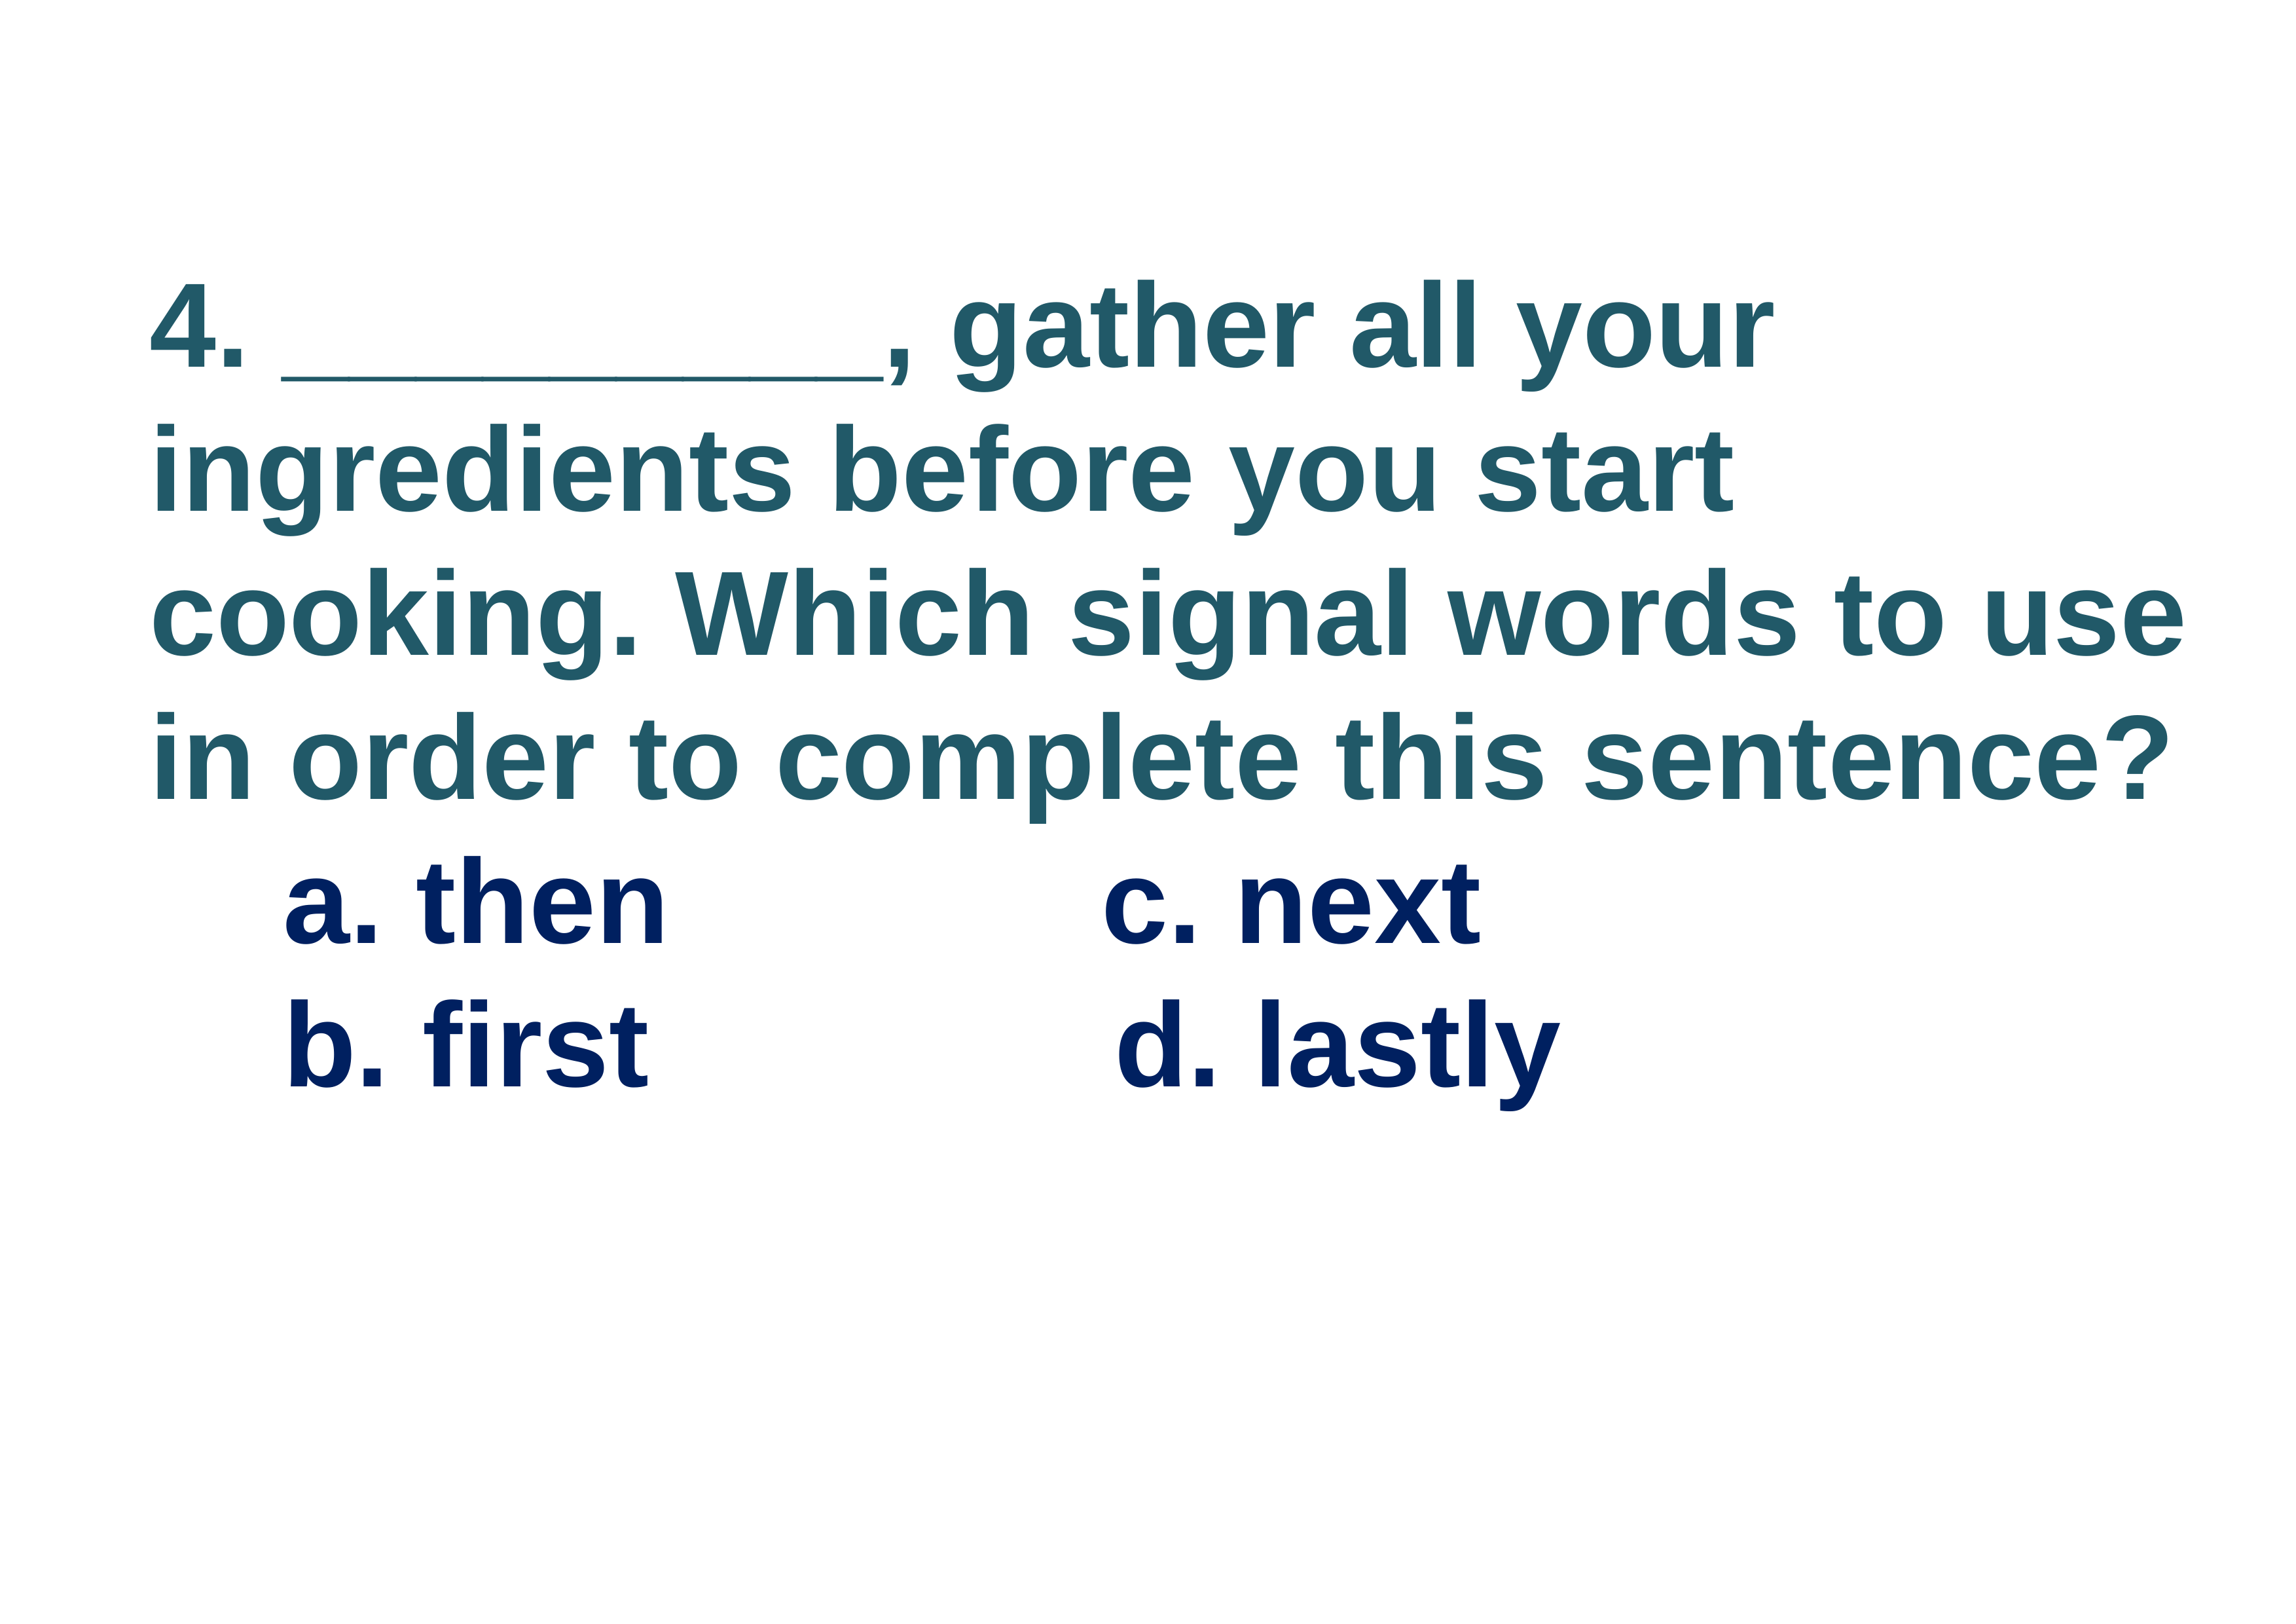

4. _________, gather all your ingredients before you start cooking. Which signal words to use in order to complete this sentence?
    a. then             c. next
    b. first              d. lastly